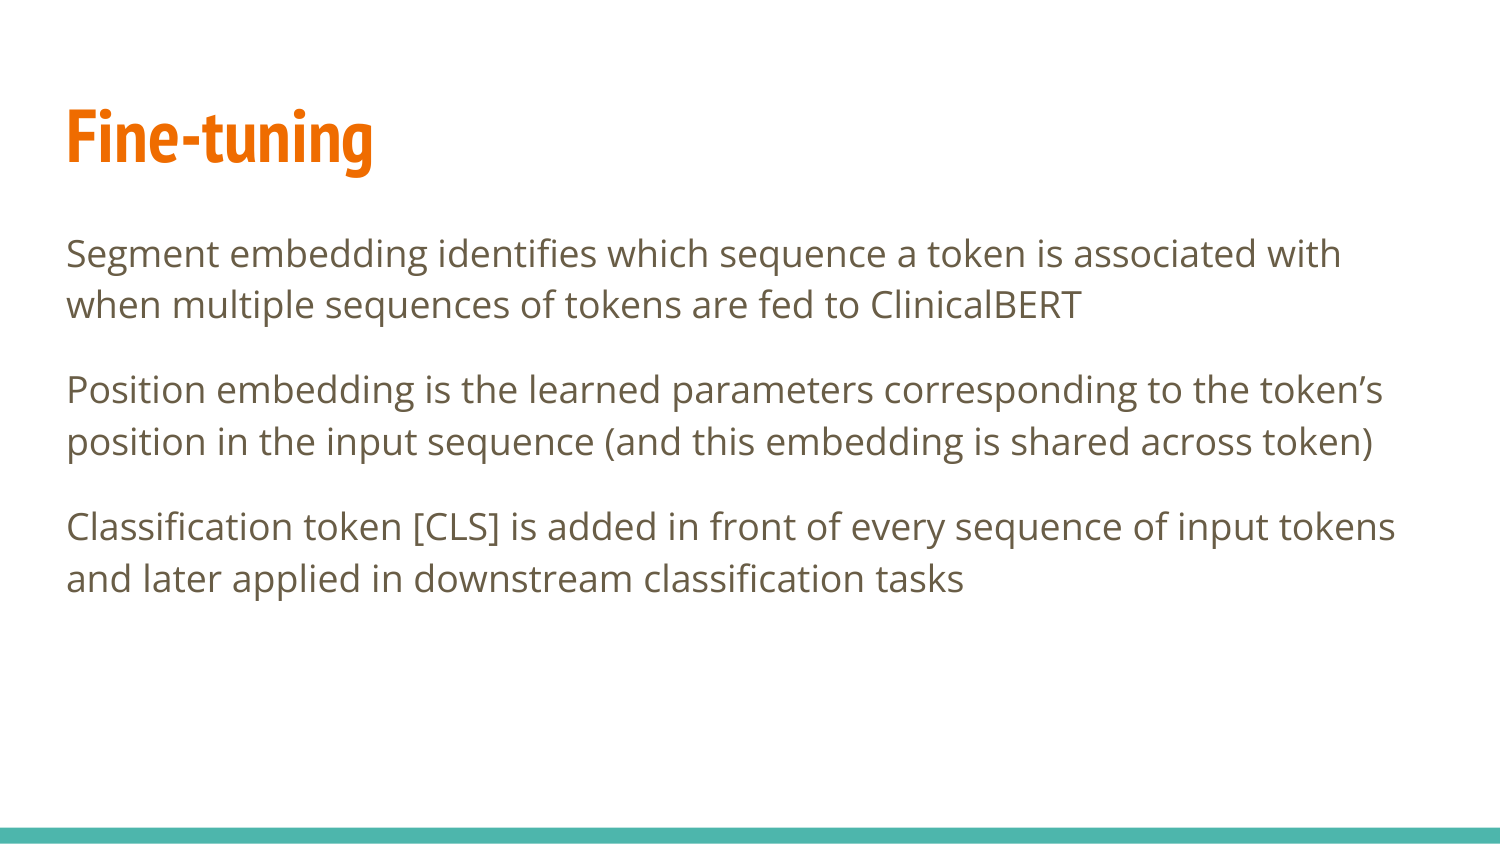

# Fine-tuning
Segment embedding identifies which sequence a token is associated with when multiple sequences of tokens are fed to ClinicalBERT
Position embedding is the learned parameters corresponding to the token’s position in the input sequence (and this embedding is shared across token)
Classification token [CLS] is added in front of every sequence of input tokens and later applied in downstream classification tasks